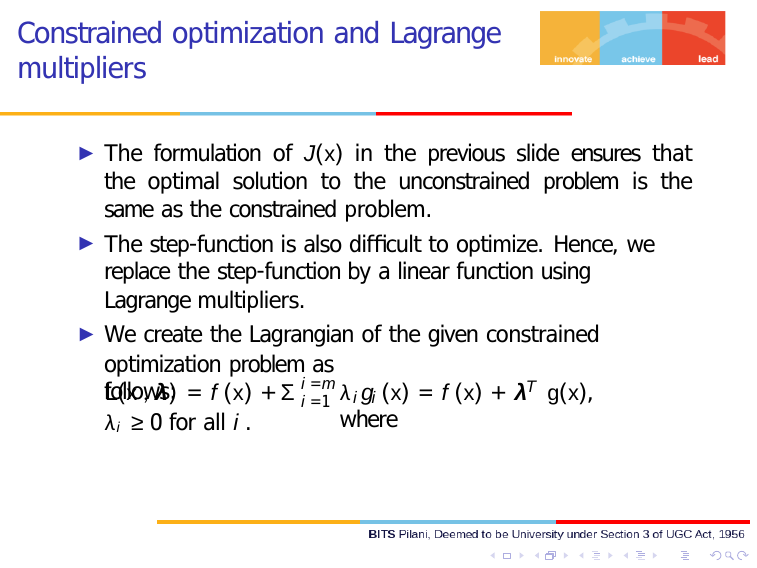

# Constrained optimization and Lagrange multipliers
The formulation of J(x) in the previous slide ensures that the optimal solution to the unconstrained problem is the same as the constrained problem.
The step-function is also difficult to optimize. Hence, we replace the step-function by a linear function using Lagrange multipliers.
We create the Lagrangian of the given constrained
optimization problem as follows:
i =m
T
L(x , λ) = f (x) +
λi ≥ 0 for all i .
Σ
λ g (x) = f (x) + λ  g(x), where
i i
i =1